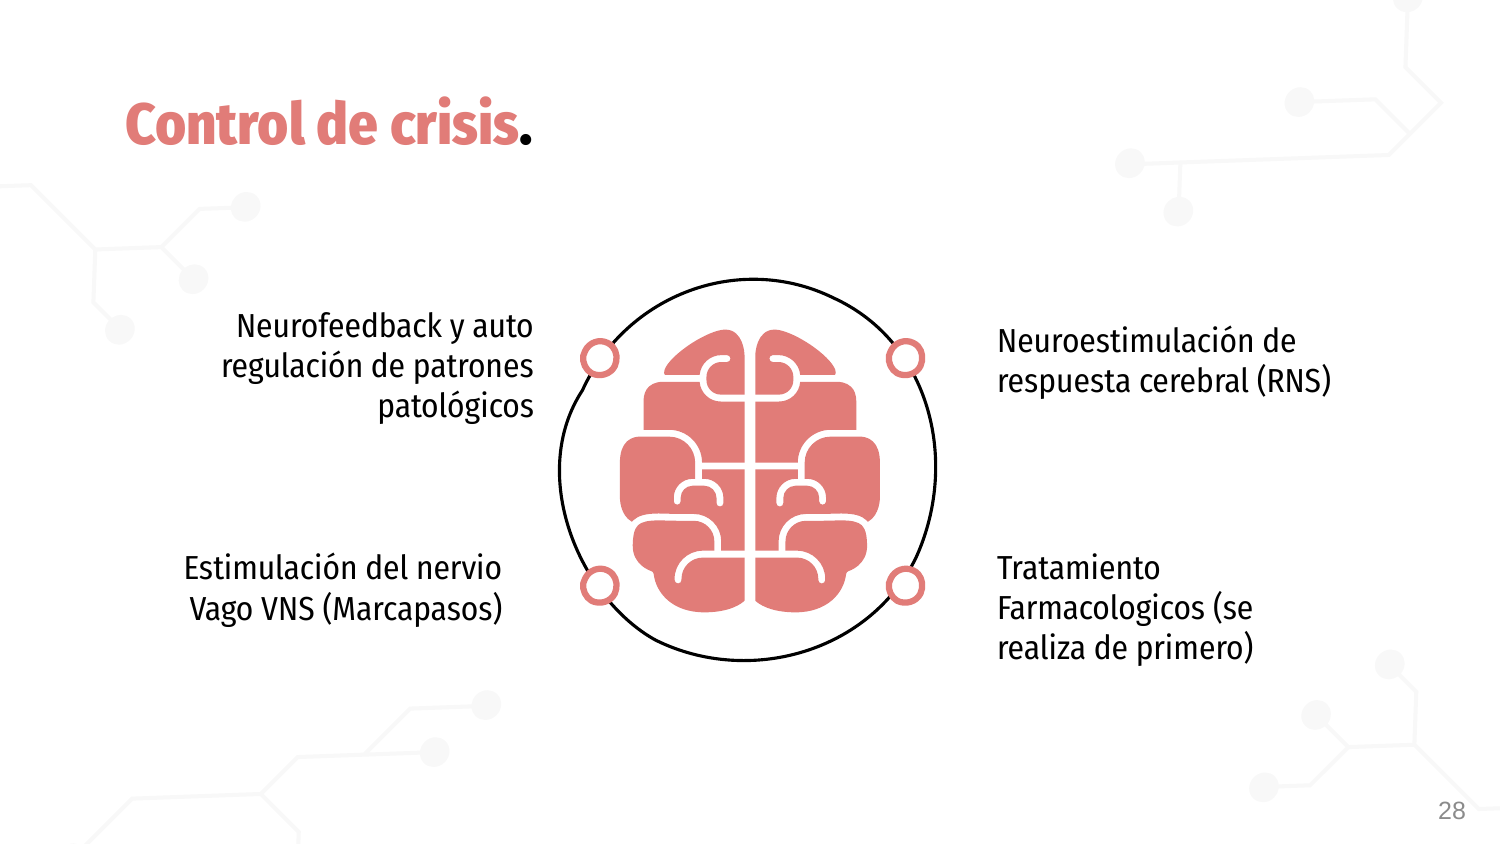

# Control de crisis.

Neurofeedback y auto regulación de patrones patológicos
Neuroestimulación de respuesta cerebral (RNS)

Estimulación del nervio Vago VNS (Marcapasos)
Tratamiento Farmacologicos (se realiza de primero)

28